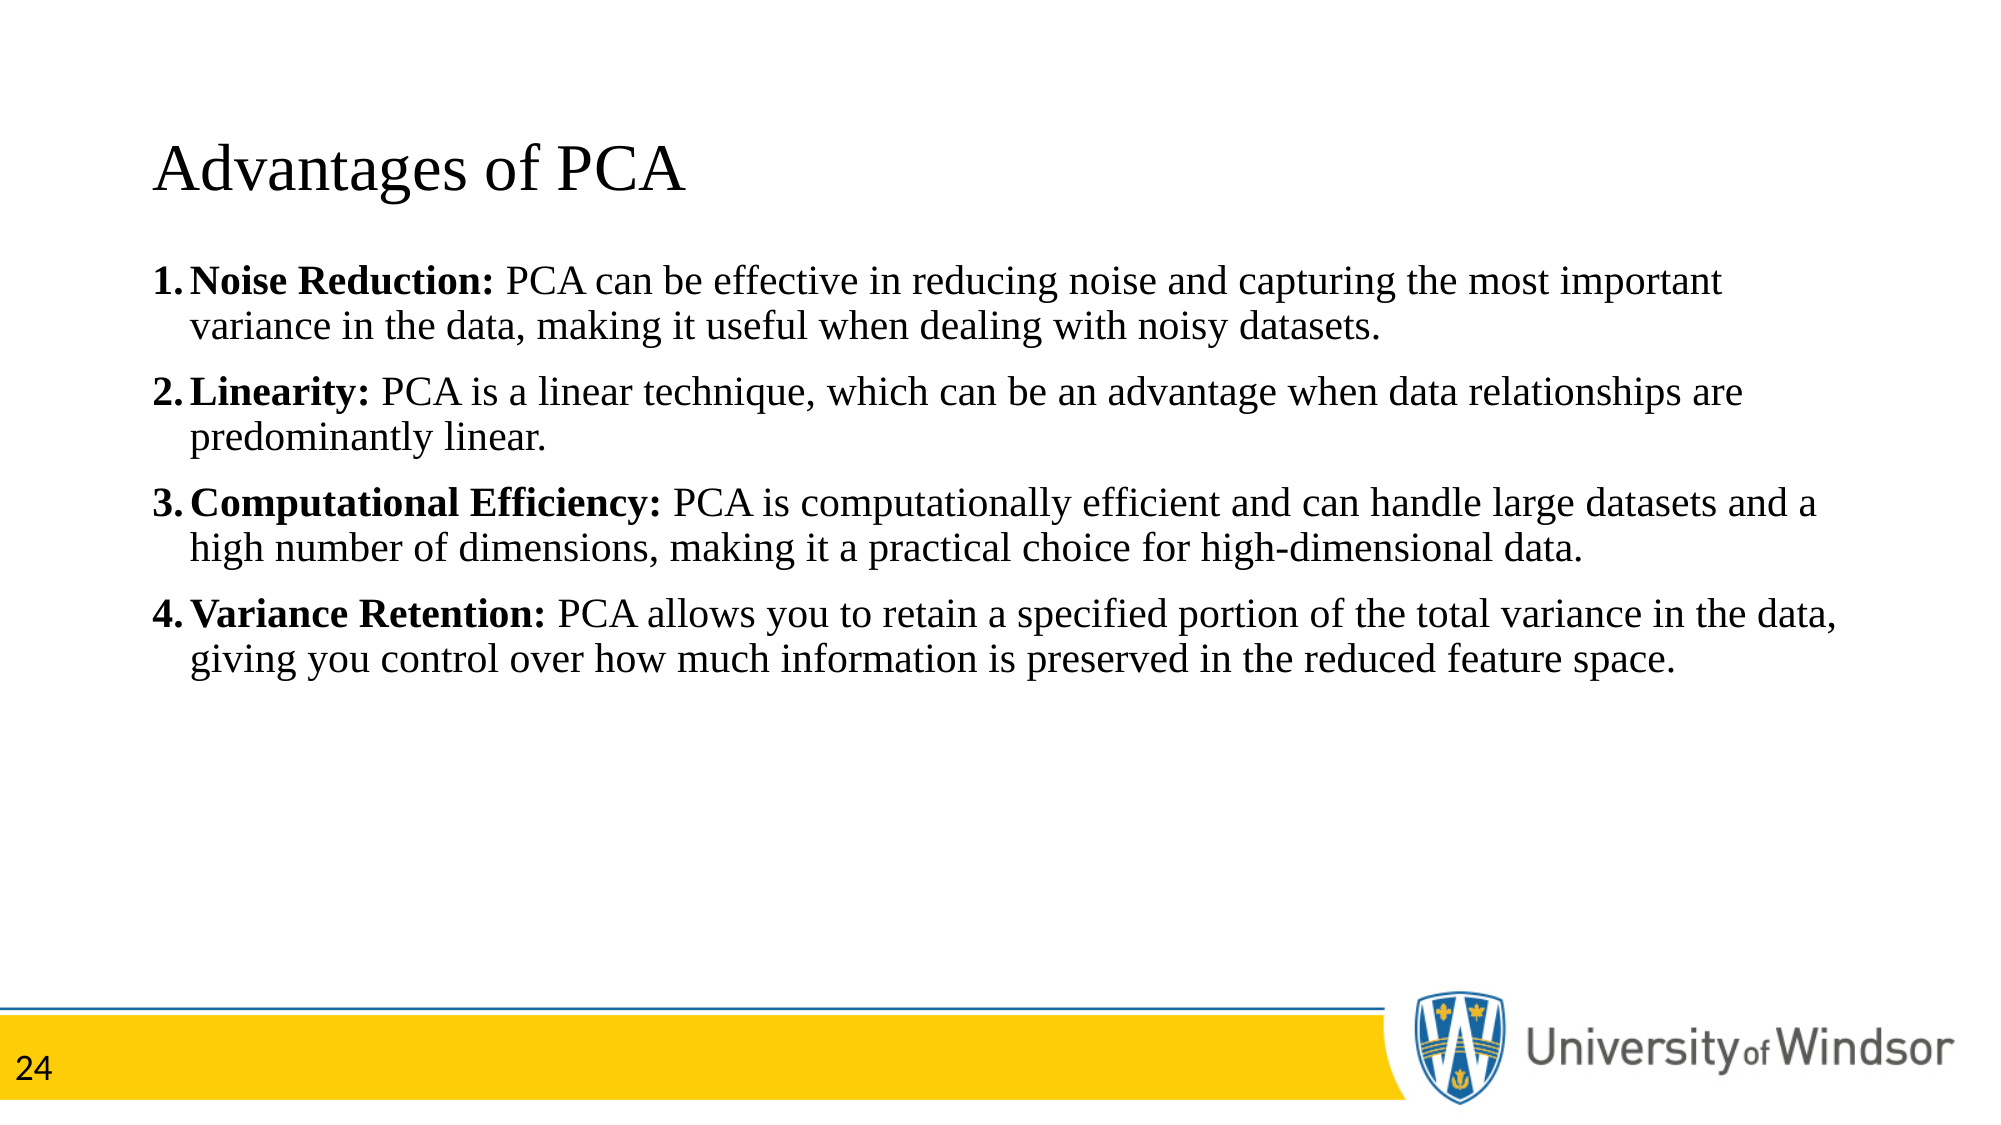

# Advantages of PCA
Noise Reduction: PCA can be effective in reducing noise and capturing the most important variance in the data, making it useful when dealing with noisy datasets.
Linearity: PCA is a linear technique, which can be an advantage when data relationships are predominantly linear.
Computational Efficiency: PCA is computationally efficient and can handle large datasets and a high number of dimensions, making it a practical choice for high-dimensional data.
Variance Retention: PCA allows you to retain a specified portion of the total variance in the data, giving you control over how much information is preserved in the reduced feature space.

24